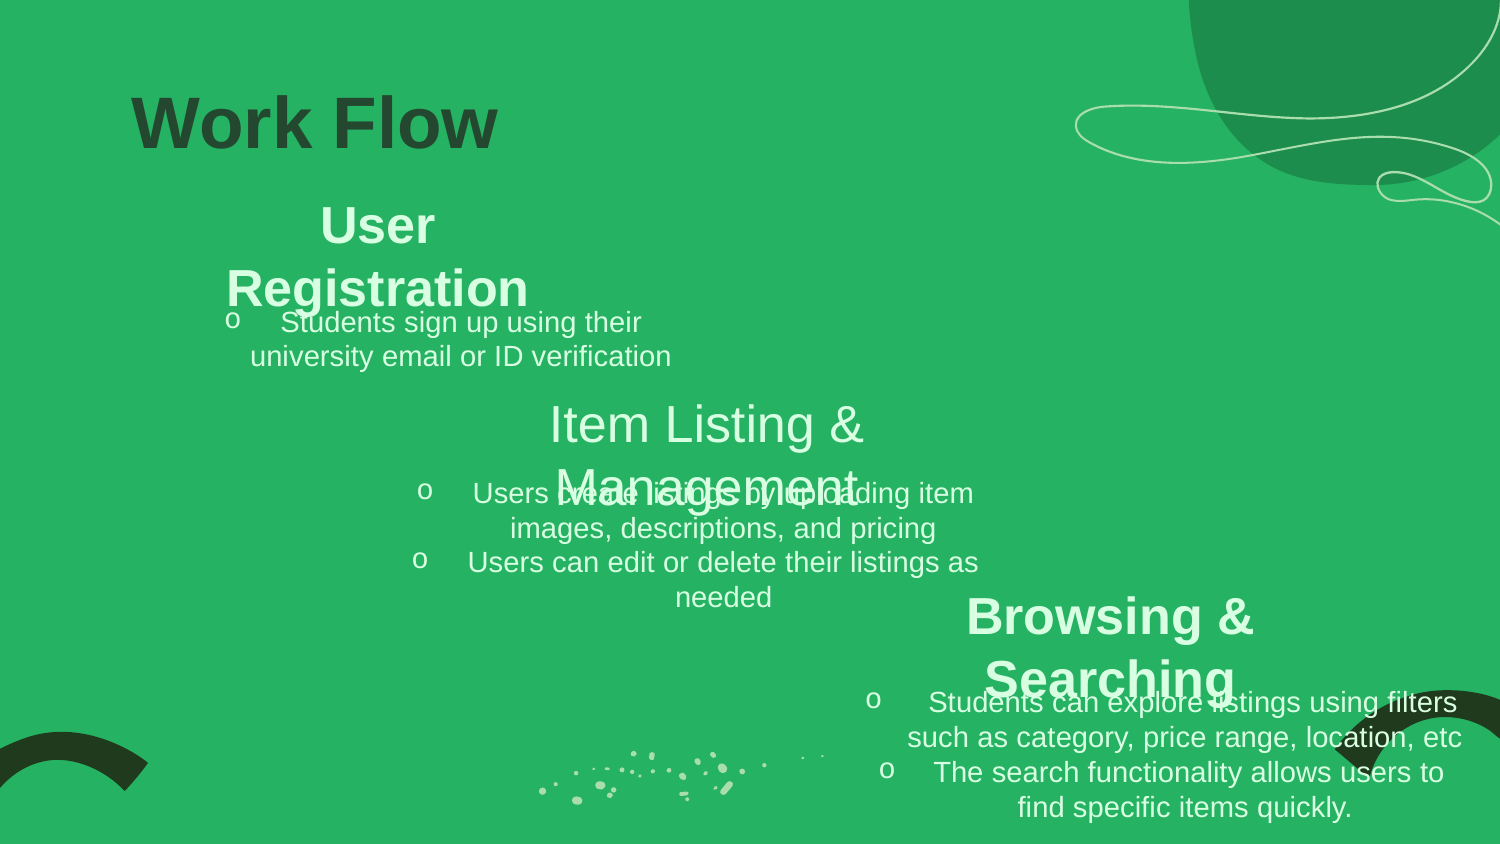

Work Flow
# User Registration
Students sign up using their university email or ID verification
Item Listing & Management
Users create listings by uploading item images, descriptions, and pricing
Users can edit or delete their listings as needed
Browsing & Searching
  Students can explore listings using filters such as category, price range, location, etc
 The search functionality allows users to find specific items quickly.